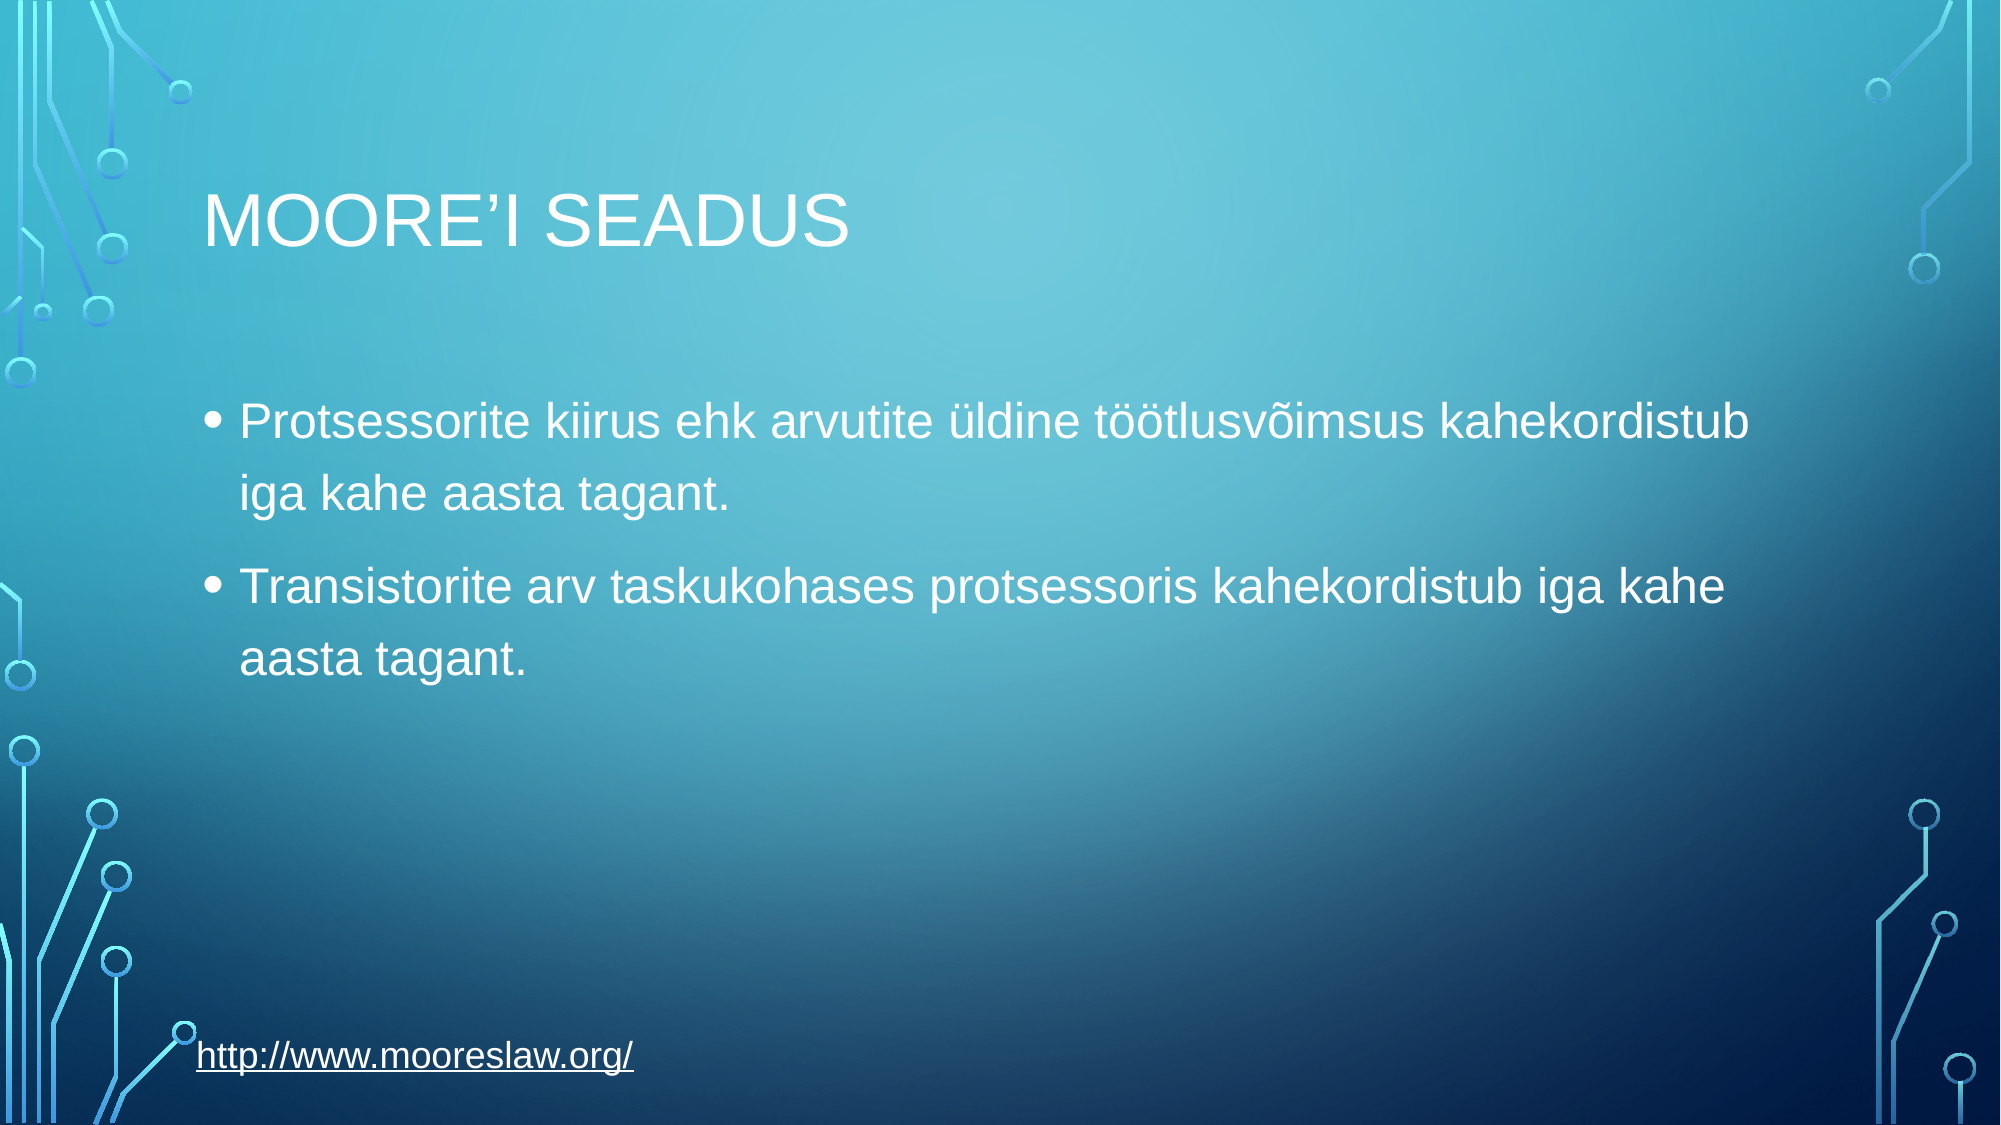

# Moore’I seadus
Protsessorite kiirus ehk arvutite üldine töötlusvõimsus kahekordistub iga kahe aasta tagant.
Transistorite arv taskukohases protsessoris kahekordistub iga kahe aasta tagant.
http://www.mooreslaw.org/